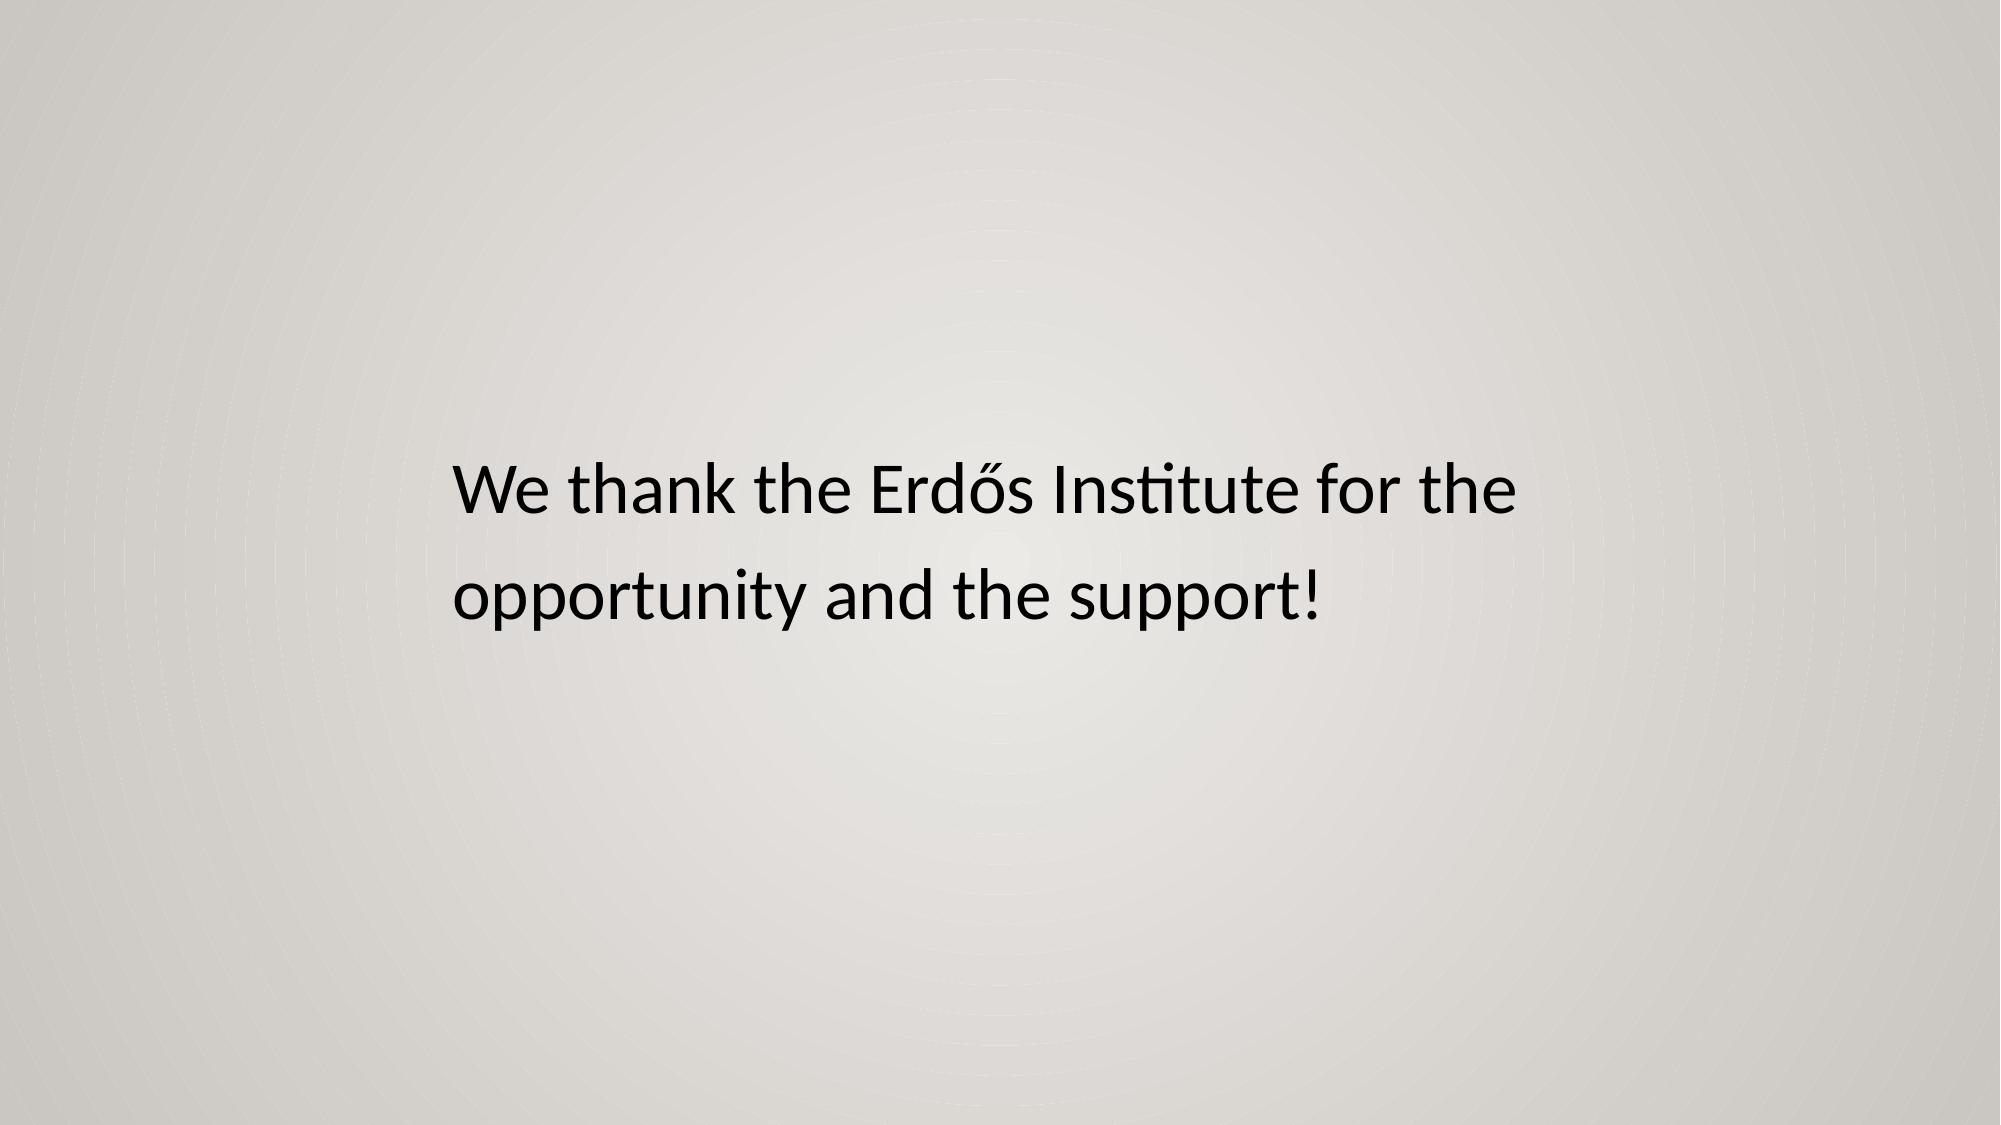

We thank the Erdős Institute for the opportunity and the support!